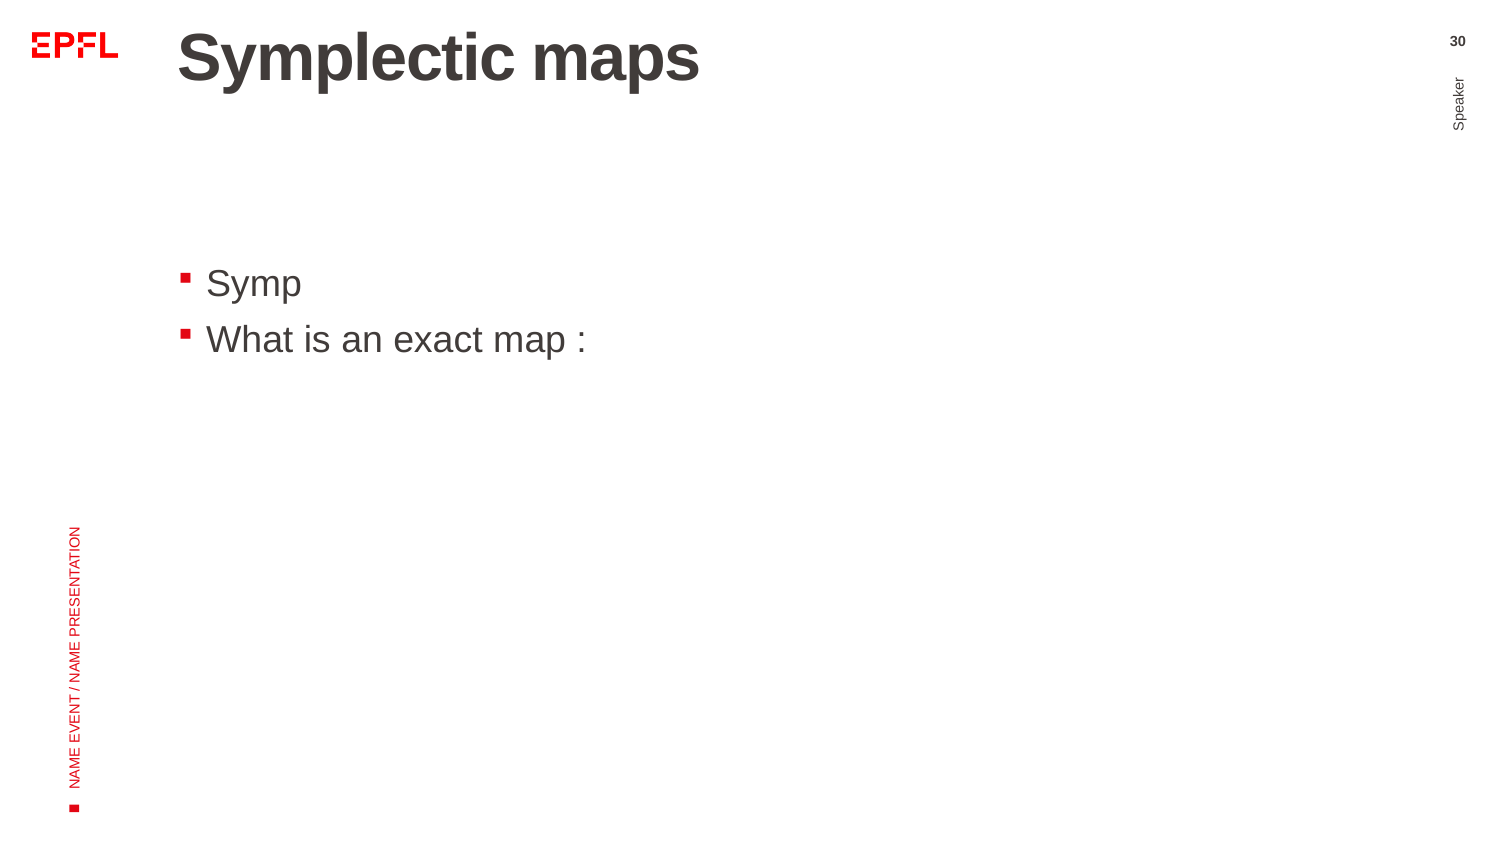

# Symplectic maps
30
Symp
What is an exact map :
Speaker
NAME EVENT / NAME PRESENTATION